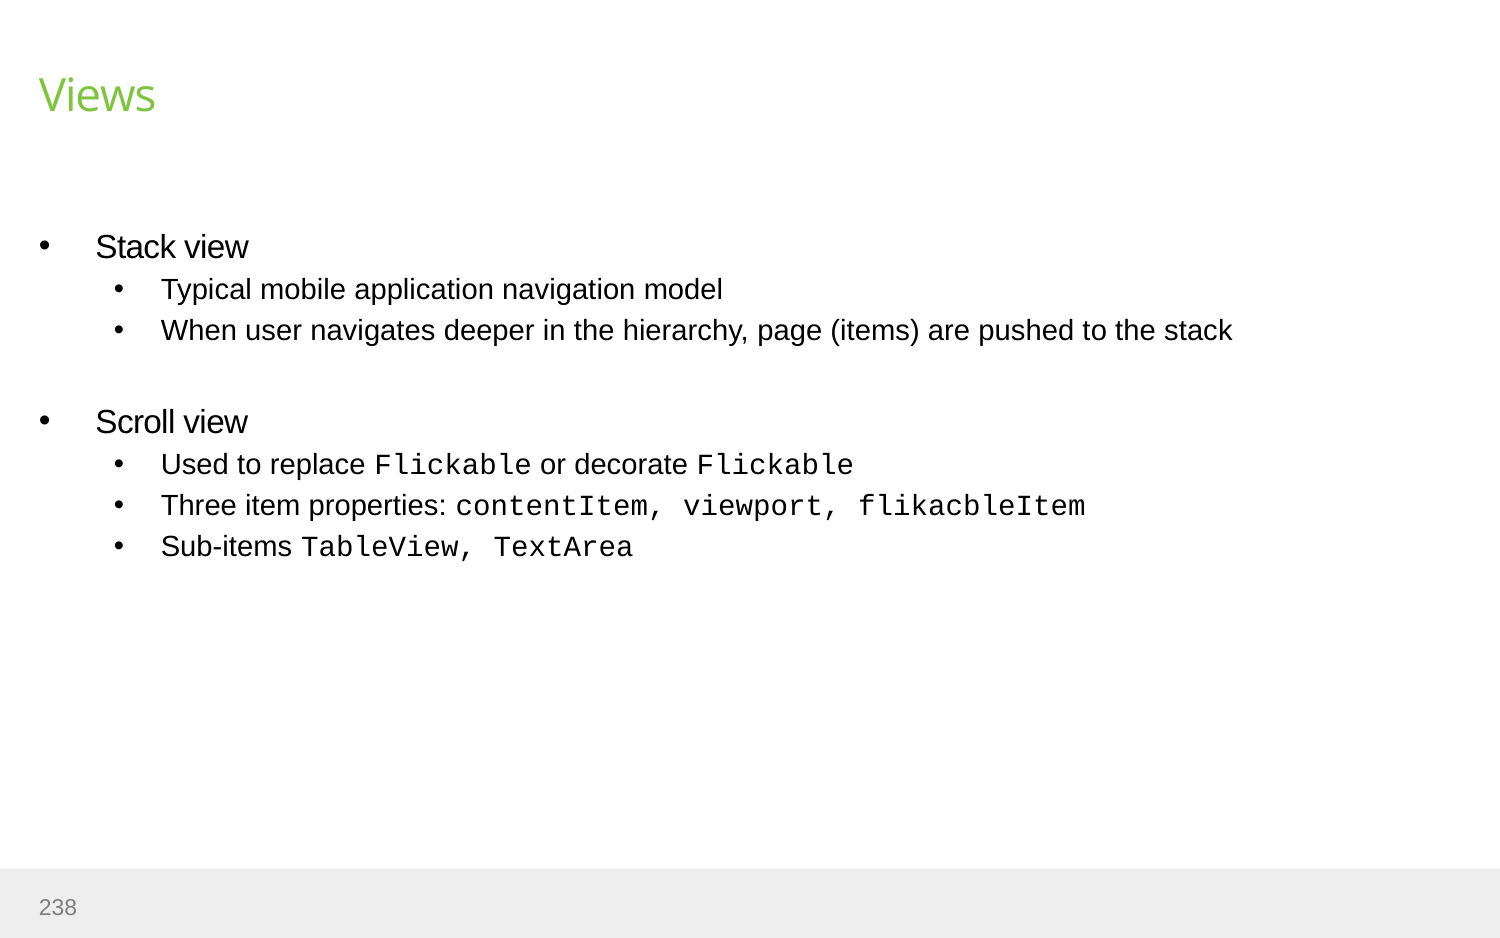

# Views
Stack view
Typical mobile application navigation model
When user navigates deeper in the hierarchy, page (items) are pushed to the stack

Scroll view
Used to replace Flickable or decorate Flickable
Three item properties: contentItem, viewport, flikacbleItem
Sub-items TableView, TextArea

238